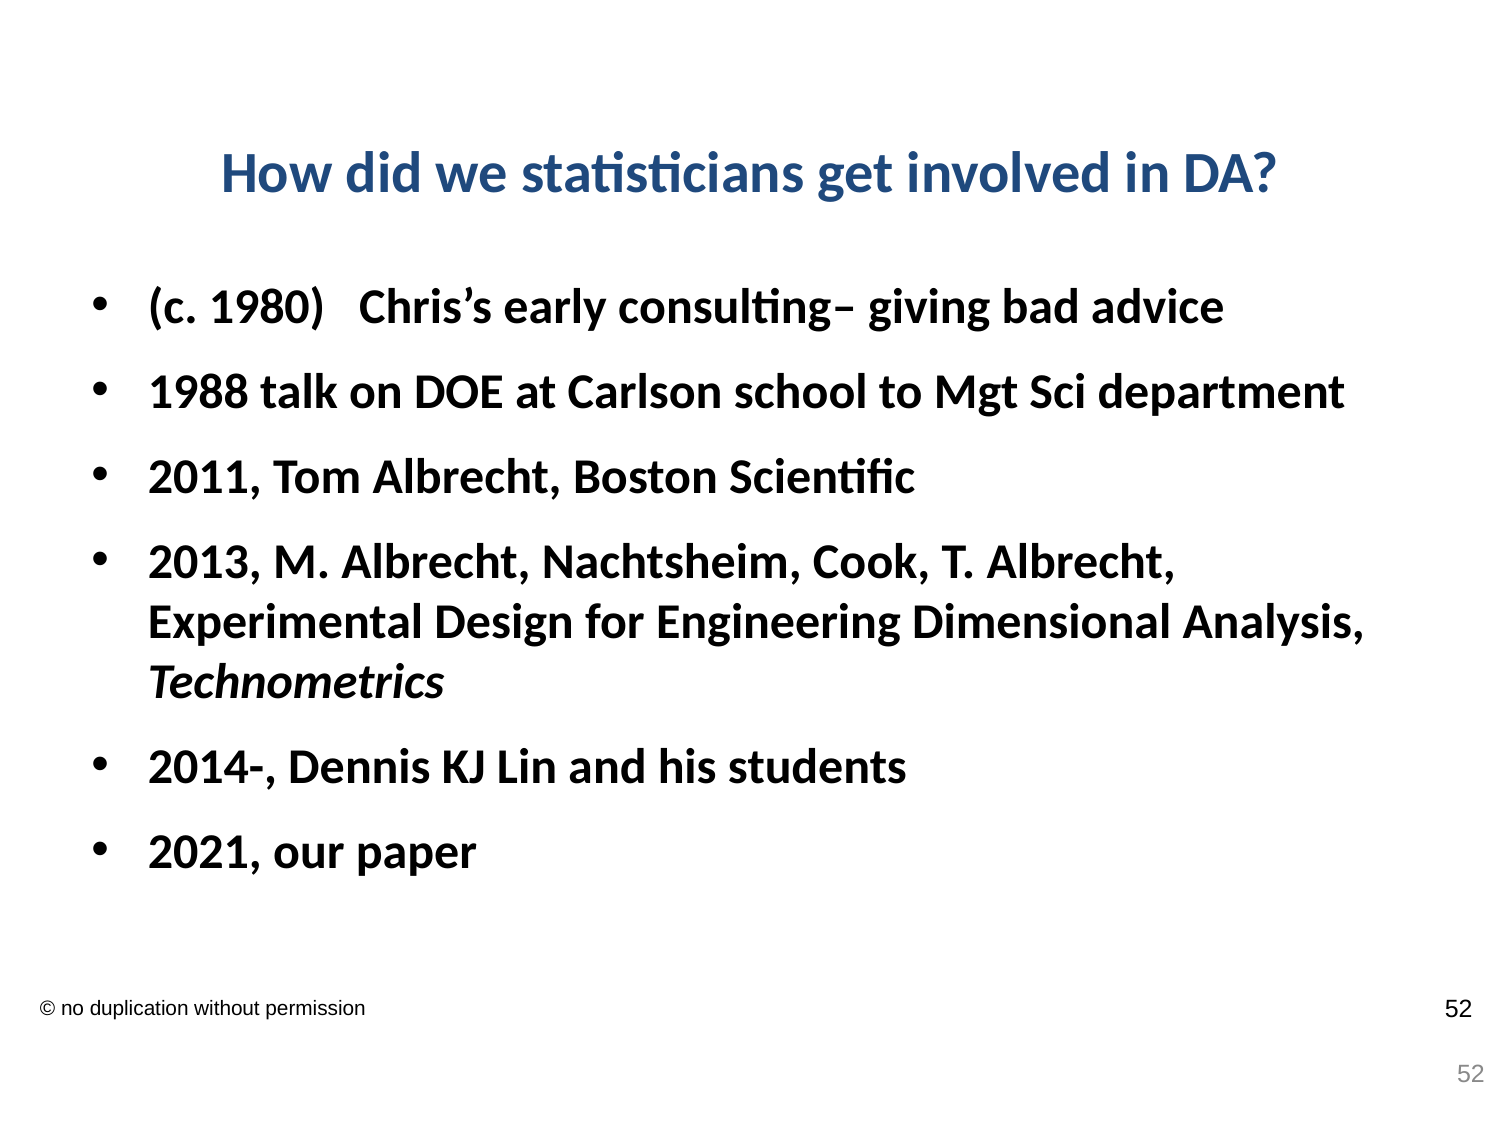

# How did we statisticians get involved in DA?
(c. 1980)   Chris’s early consulting– giving bad advice
1988 talk on DOE at Carlson school to Mgt Sci department
2011, Tom Albrecht, Boston Scientific
2013, M. Albrecht, Nachtsheim, Cook, T. Albrecht, Experimental Design for Engineering Dimensional Analysis, Technometrics
2014-, Dennis KJ Lin and his students
2021, our paper
52